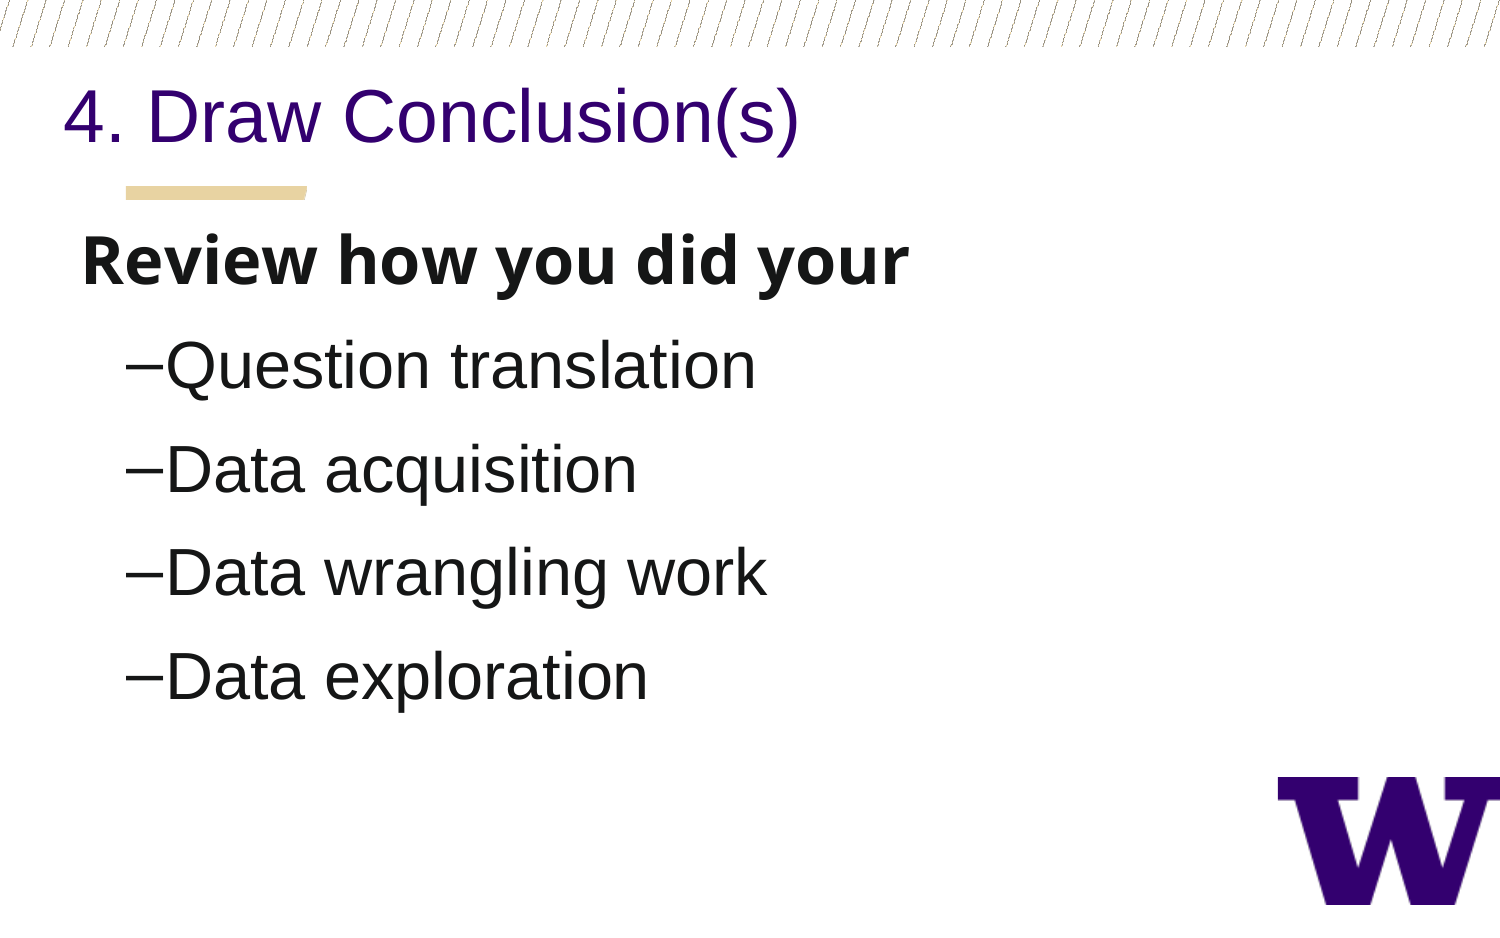

4. Draw Conclusion(s)
 Review how you did your
Question translation
Data acquisition
Data wrangling work
Data exploration